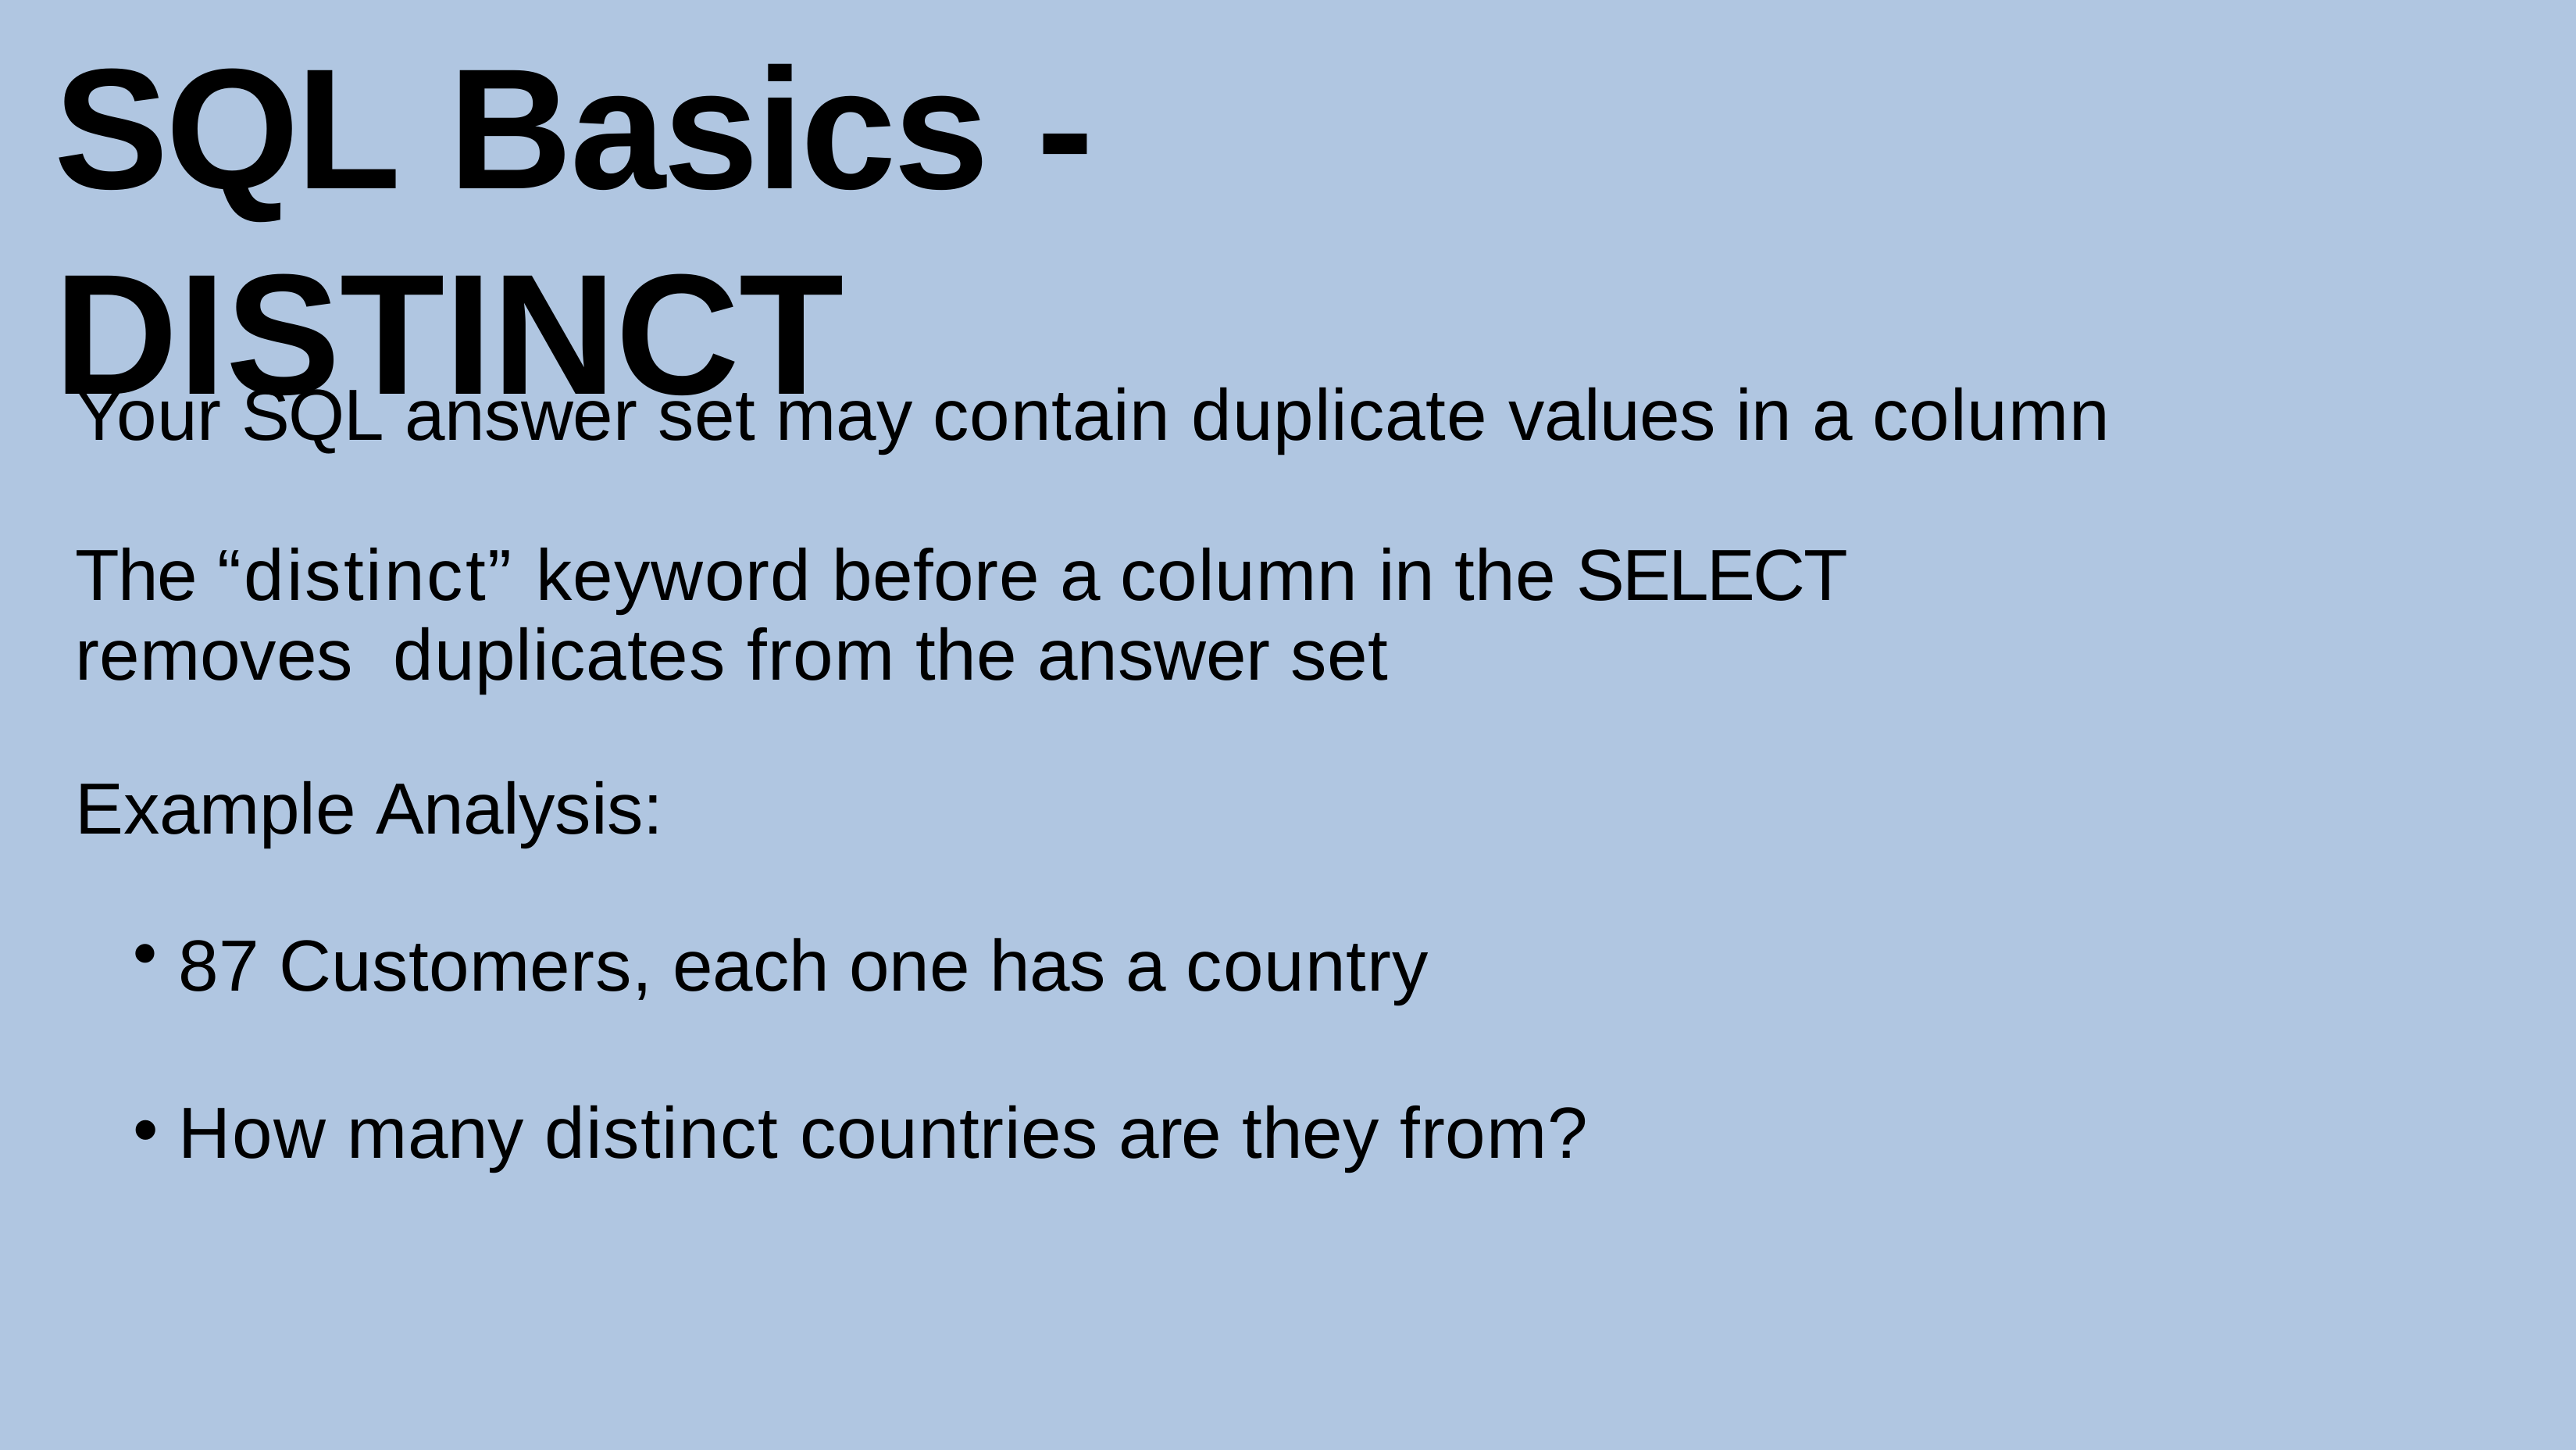

# SQL Basics - DISTINCT
Your SQL answer set may contain duplicate values in a column

The “distinct”	keyword before a column in the SELECT removes  duplicates from the answer set
Example Analysis:
87 Customers, each one has a country

How many distinct countries are they from?